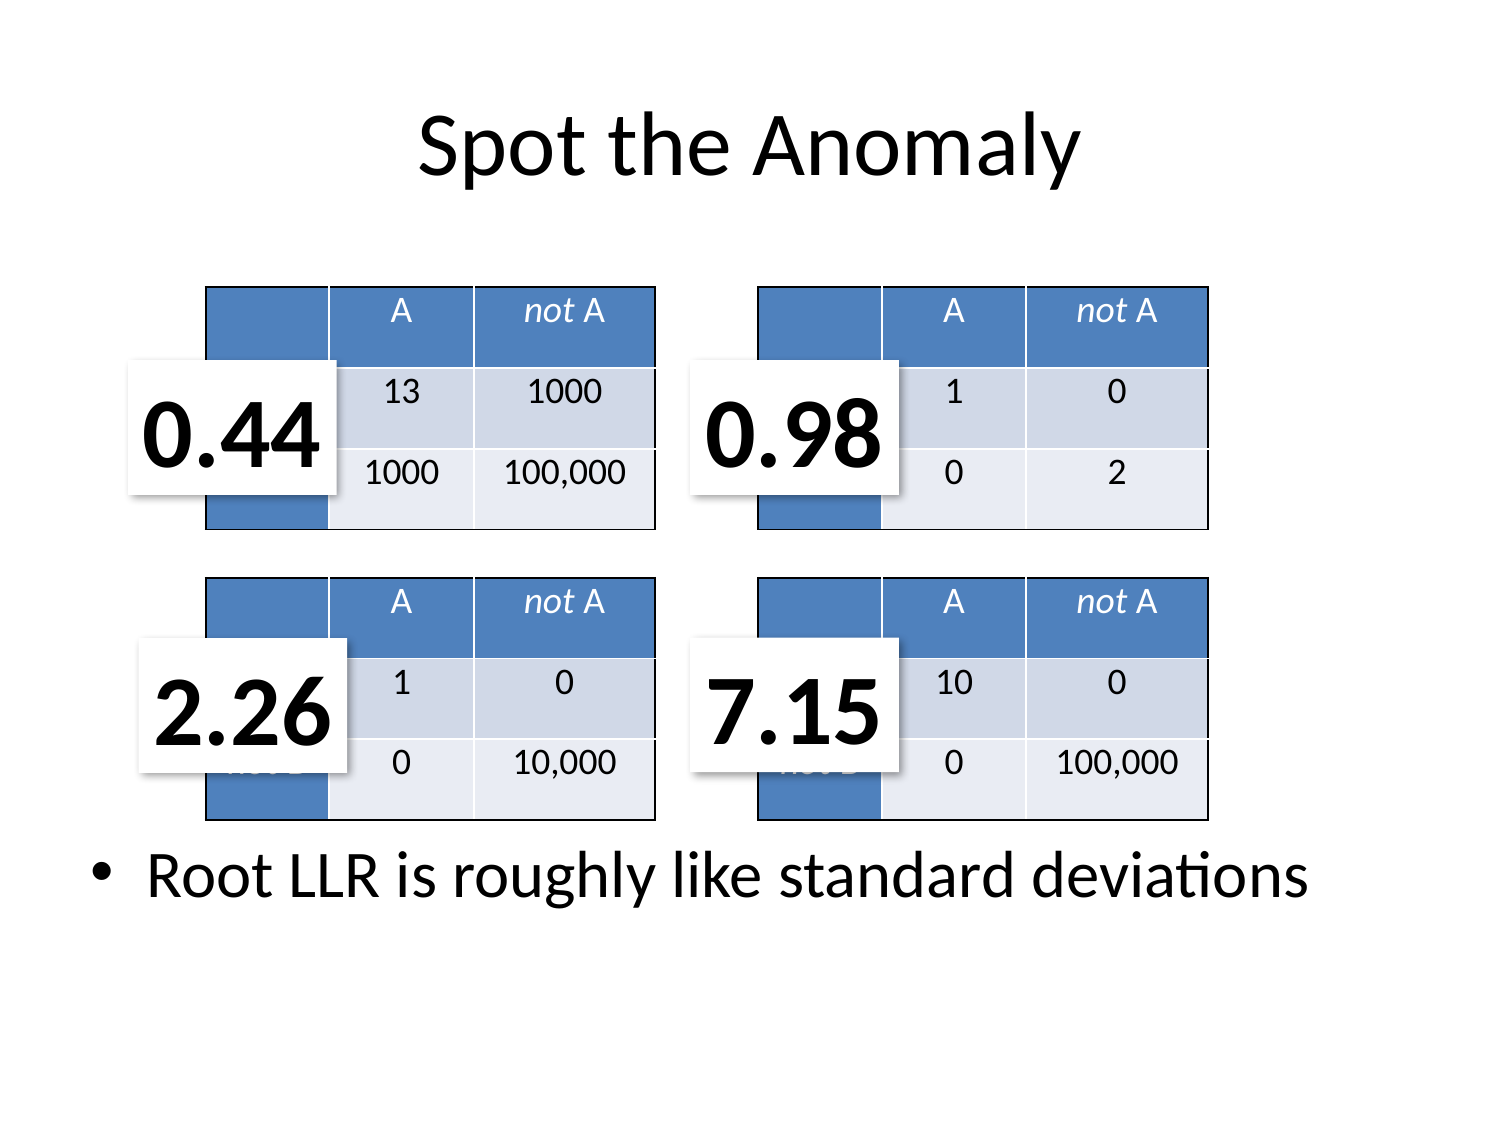

# Spot the Anomaly

Root LLR is roughly like standard deviations
|  | A | not A |
| --- | --- | --- |
| B | 13 | 1000 |
| not B | 1000 | 100,000 |
|  | A | not A |
| --- | --- | --- |
| B | 1 | 0 |
| not B | 0 | 2 |
0.44
0.98
|  | A | not A |
| --- | --- | --- |
| B | 1 | 0 |
| not B | 0 | 10,000 |
|  | A | not A |
| --- | --- | --- |
| B | 10 | 0 |
| not B | 0 | 100,000 |
7.15
2.26